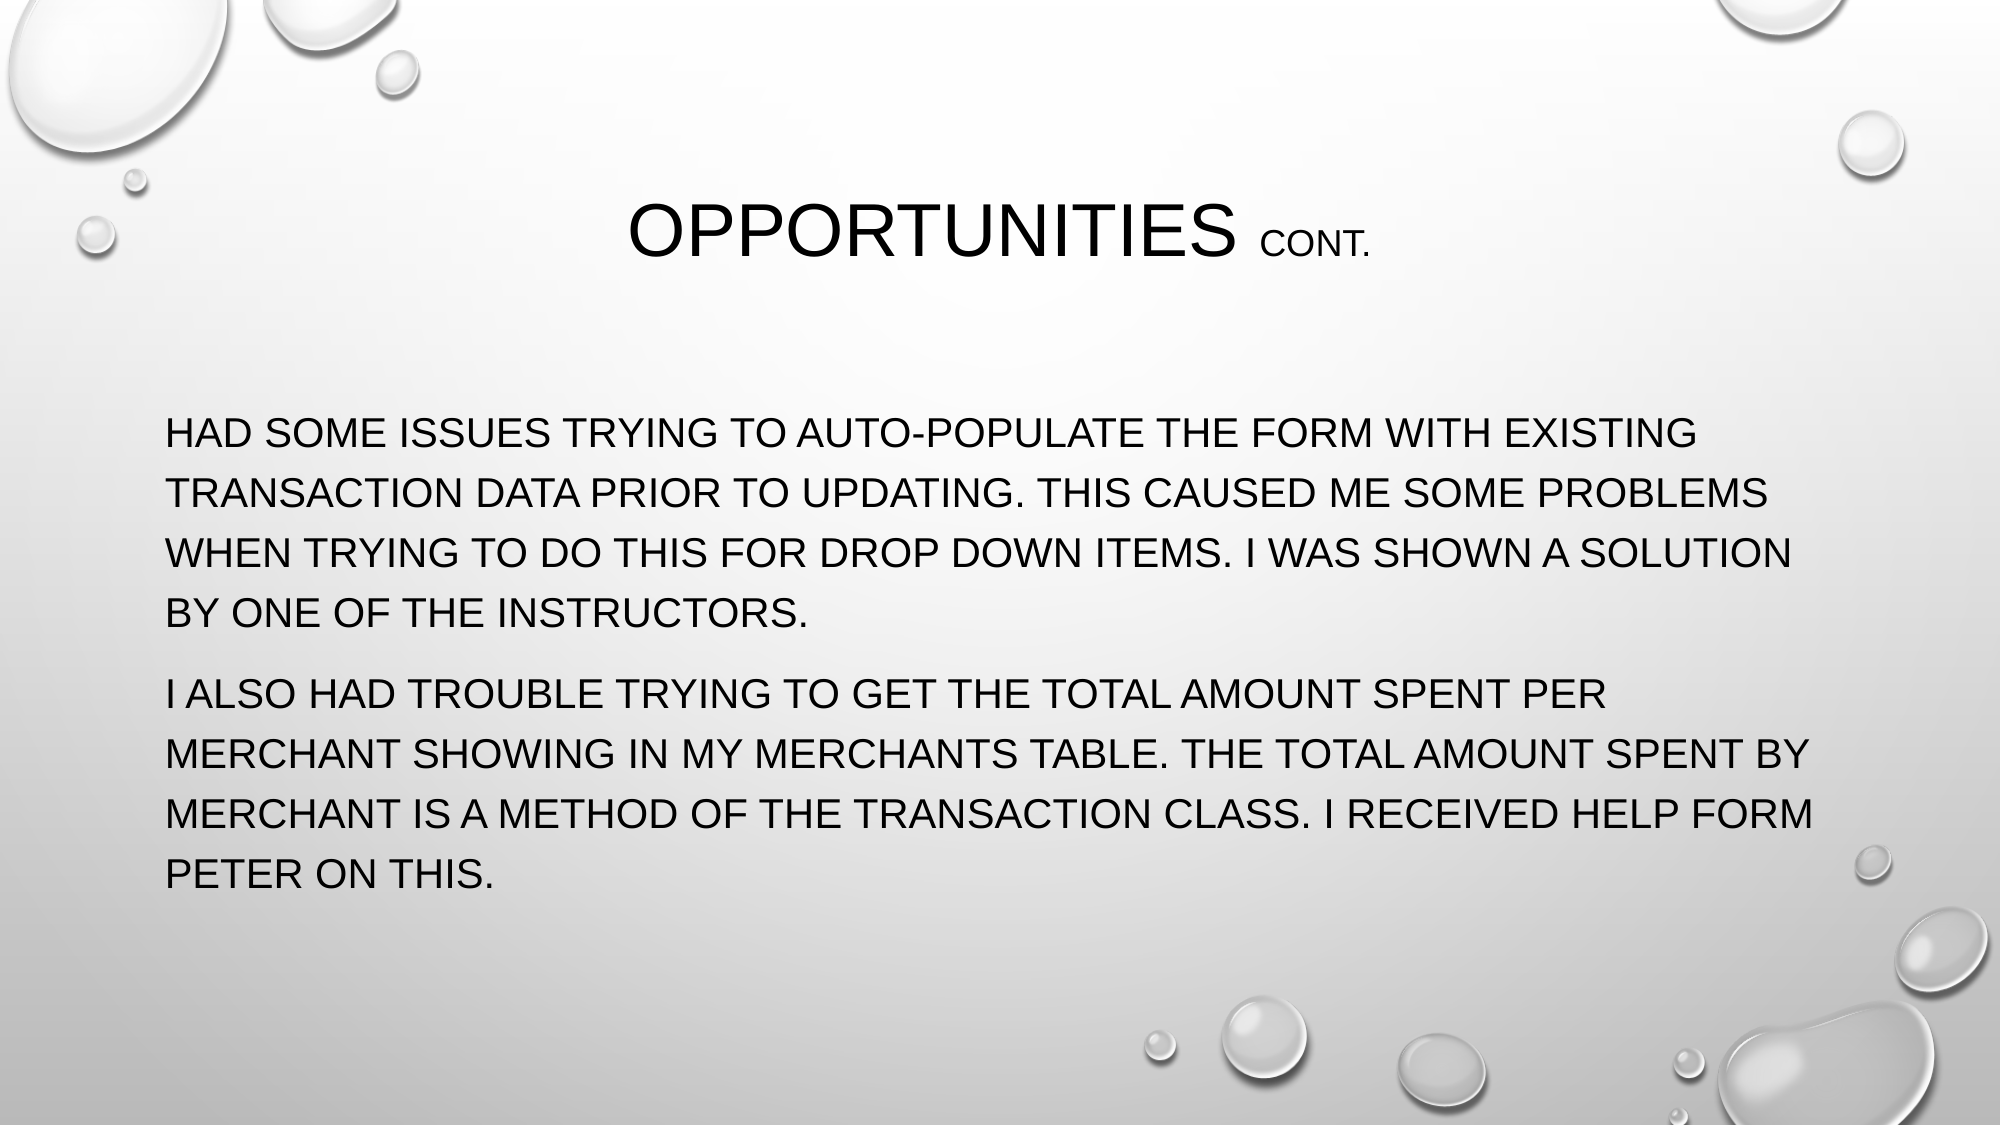

# OPPORTUNITIES CONT.
HAD SOME ISSUES TRYING TO auto-populate the form with existing transaction data prior to updating. This caused me some problems when trying to do this for drop down items. I was shown a solution by one of the instructors.
I ALSO HAD TROUBLE TRYING TO GET THE TOTAL AMOUNT SPENT PER MERCHANT SHOWING IN MY MERCHANTS TABLE. THE TOTAL AMOUNT SPENT BY MERCHANT IS A METHOD OF THE TRANSACTION CLASS. I RECEIVED HELP FORM PETER ON THIS.